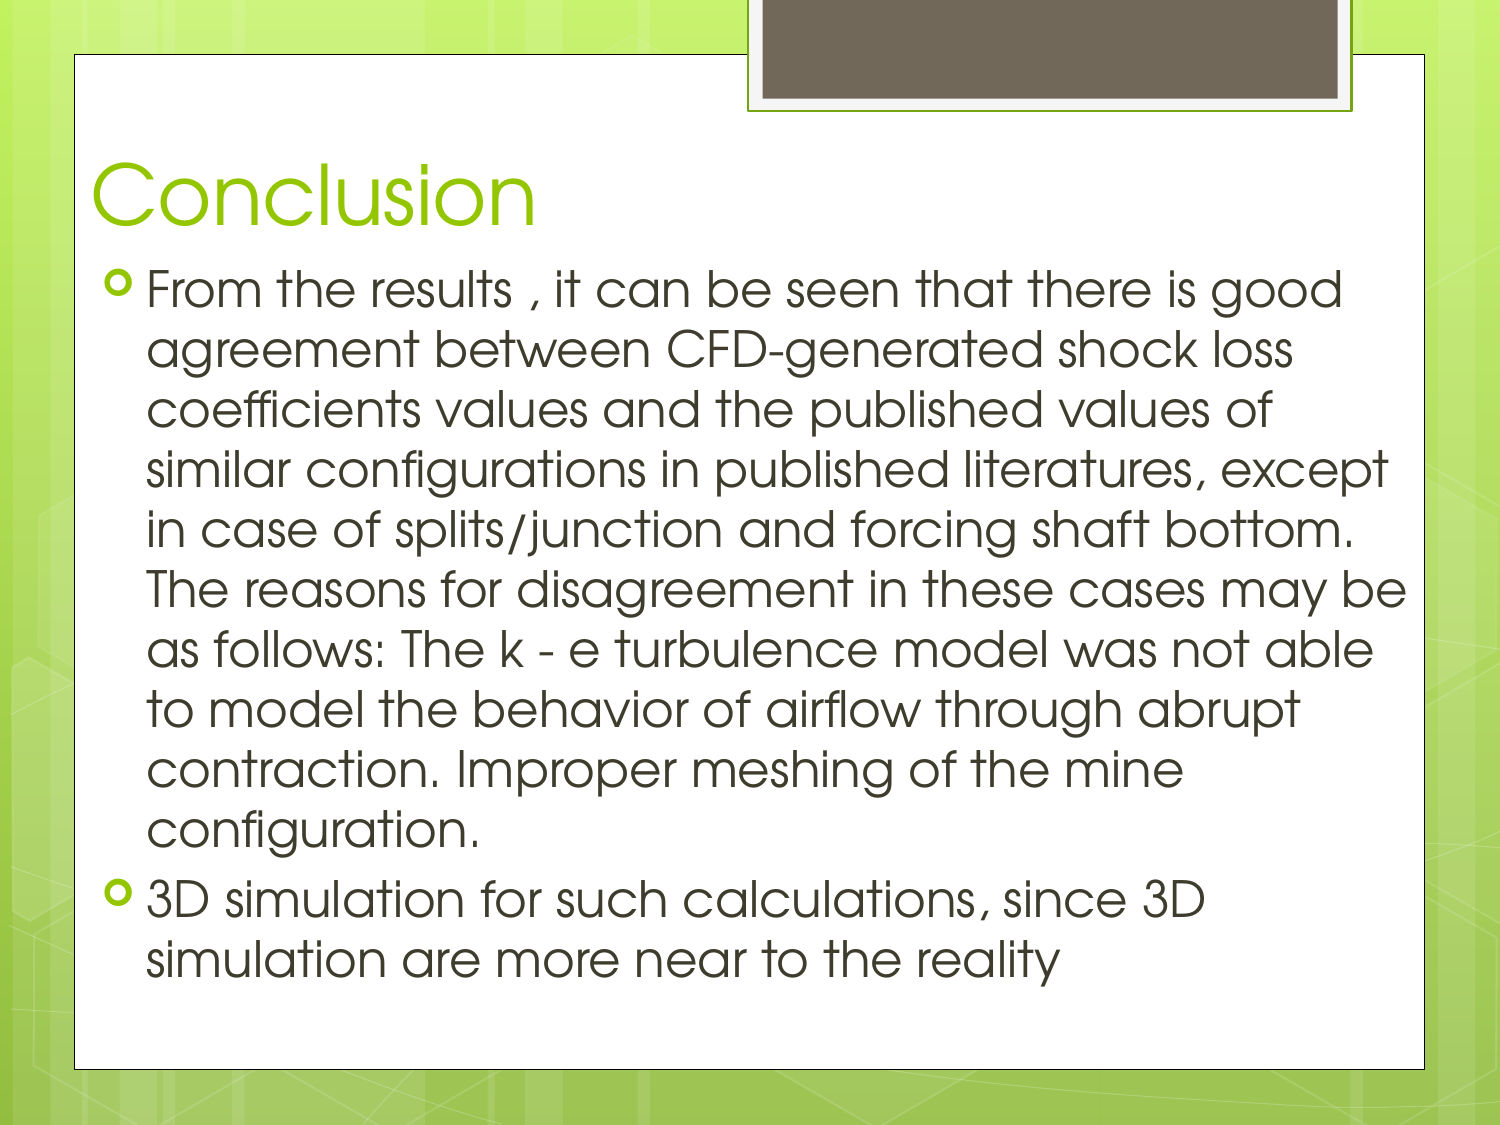

# Conclusion
From the results , it can be seen that there is good agreement between CFD-generated shock loss coefficients values and the published values of similar configurations in published literatures, except in case of splits/junction and forcing shaft bottom. The reasons for disagreement in these cases may be as follows: The k - e turbulence model was not able to model the behavior of airflow through abrupt contraction. Improper meshing of the mine configuration.
3D simulation for such calculations, since 3D simulation are more near to the reality